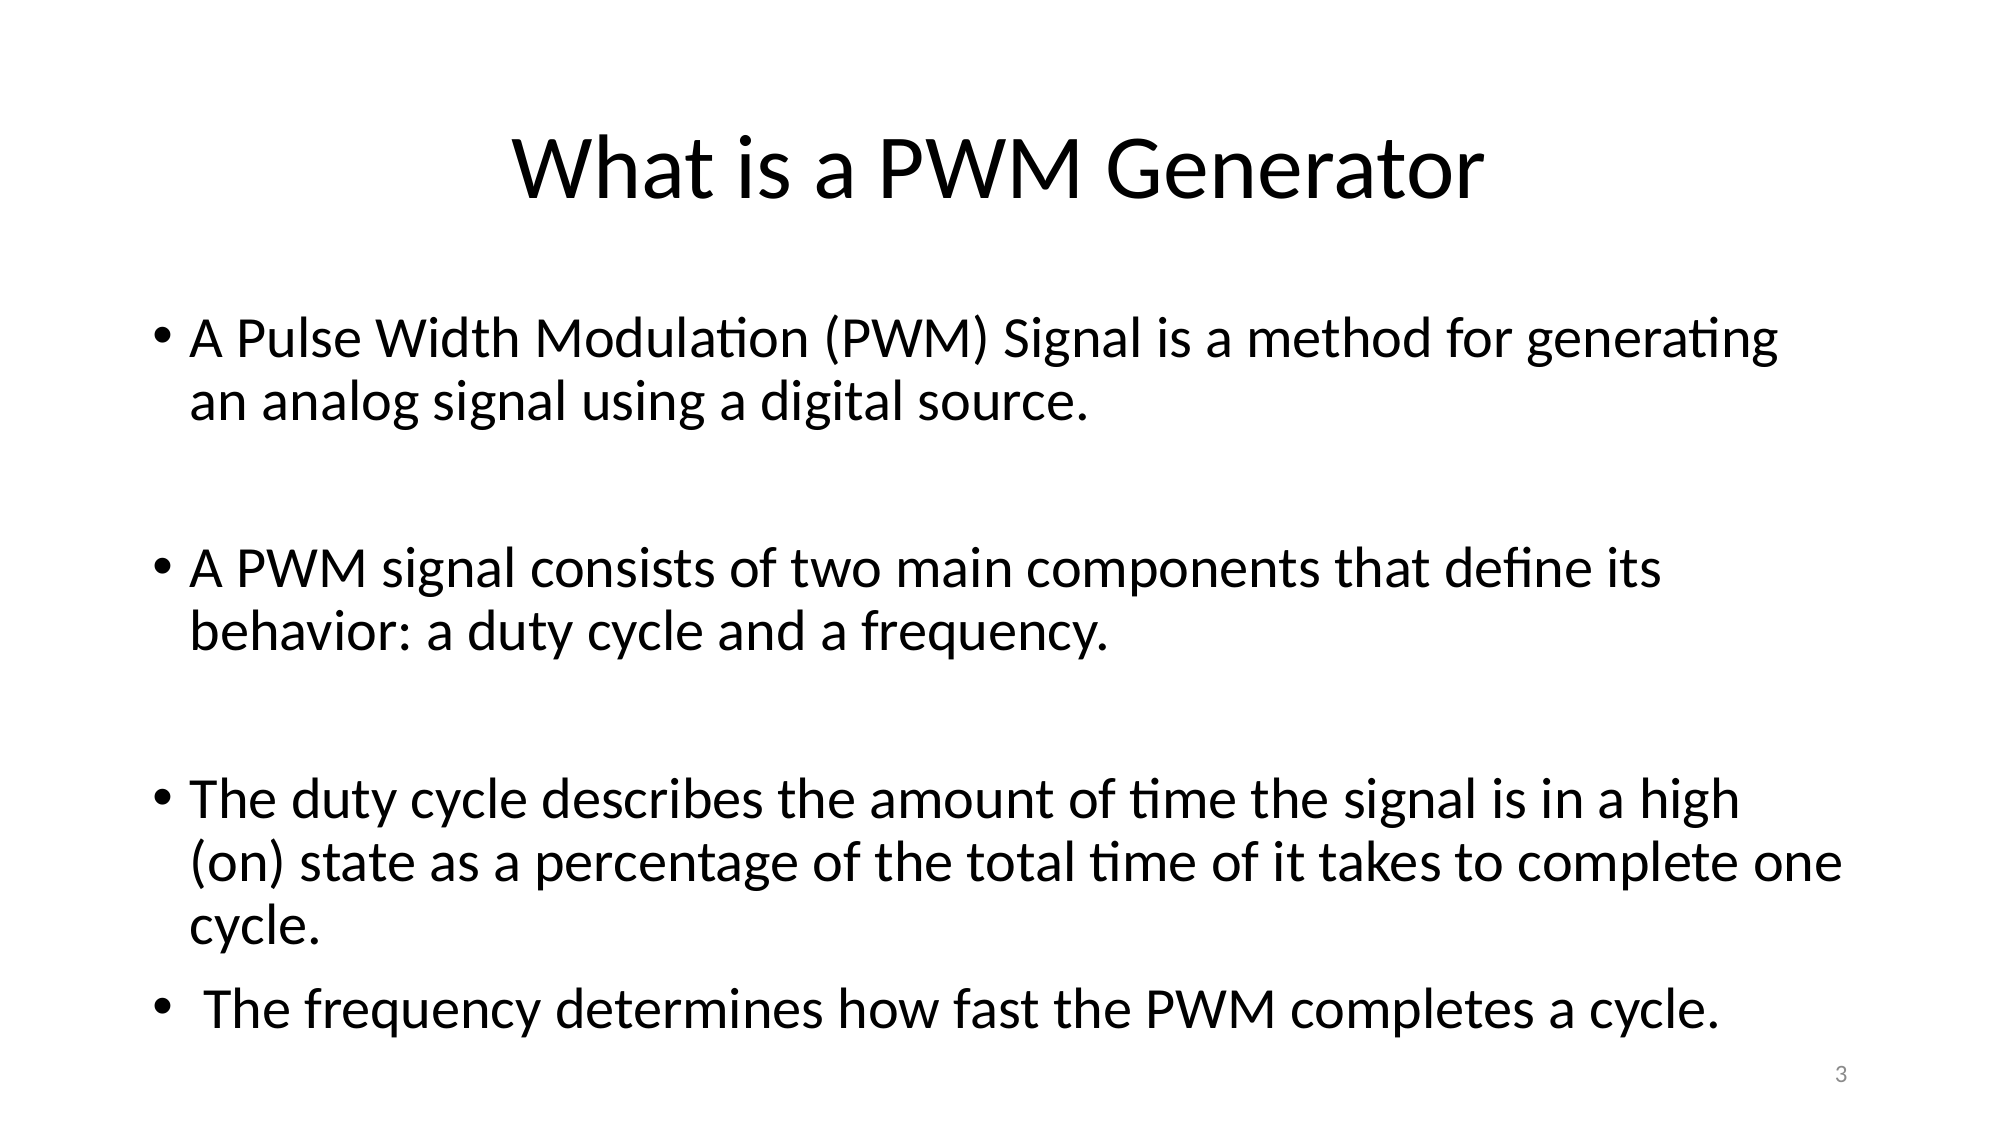

# What is a PWM Generator
A Pulse Width Modulation (PWM) Signal is a method for generating an analog signal using a digital source.

A PWM signal consists of two main components that define its behavior: a duty cycle and a frequency.

The duty cycle describes the amount of time the signal is in a high (on) state as a percentage of the total time of it takes to complete one cycle.
 The frequency determines how fast the PWM completes a cycle.
3